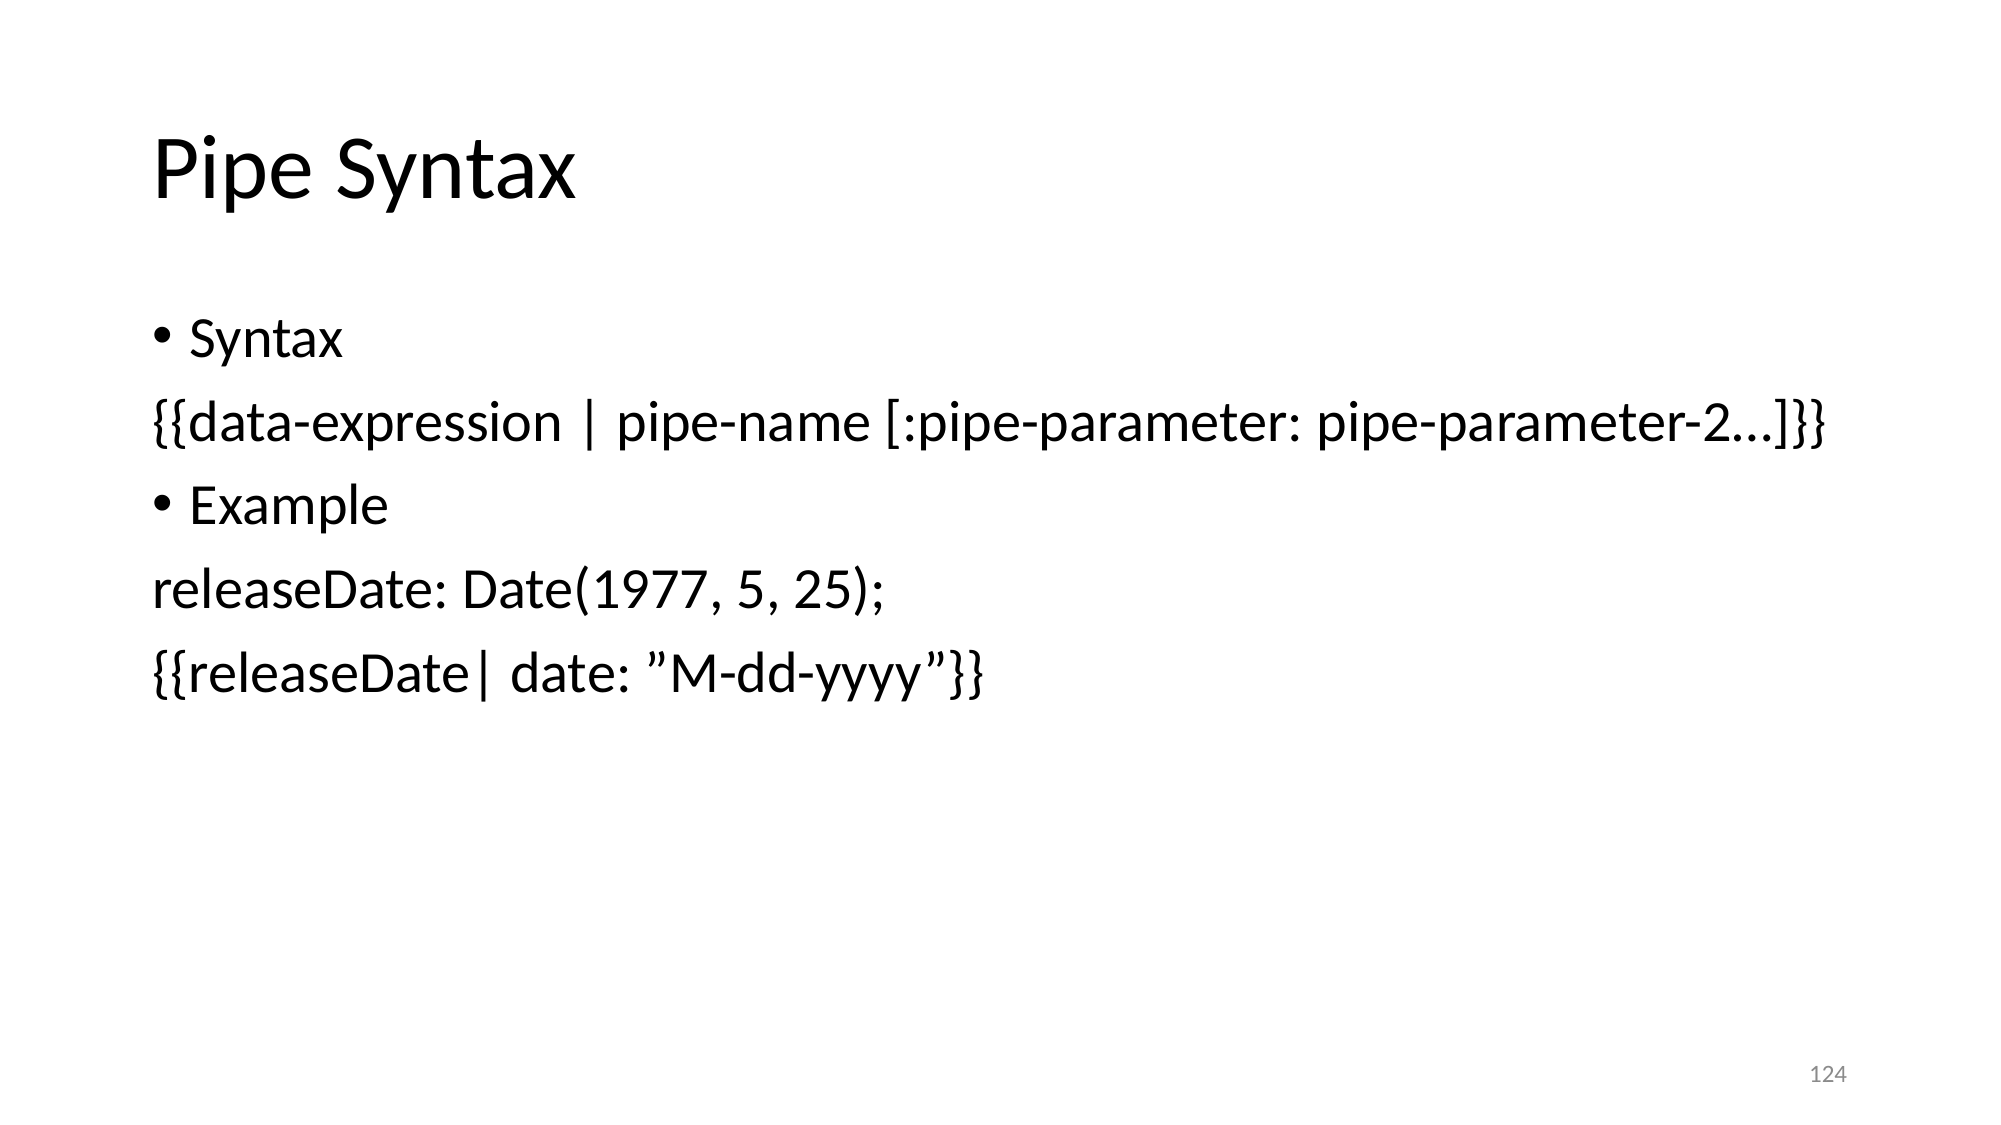

# Pipe Syntax
Syntax
{{data-expression | pipe-name [:pipe-parameter: pipe-parameter-2…]}}
Example
releaseDate: Date(1977, 5, 25);
{{releaseDate| date: ”M-dd-yyyy”}}
124